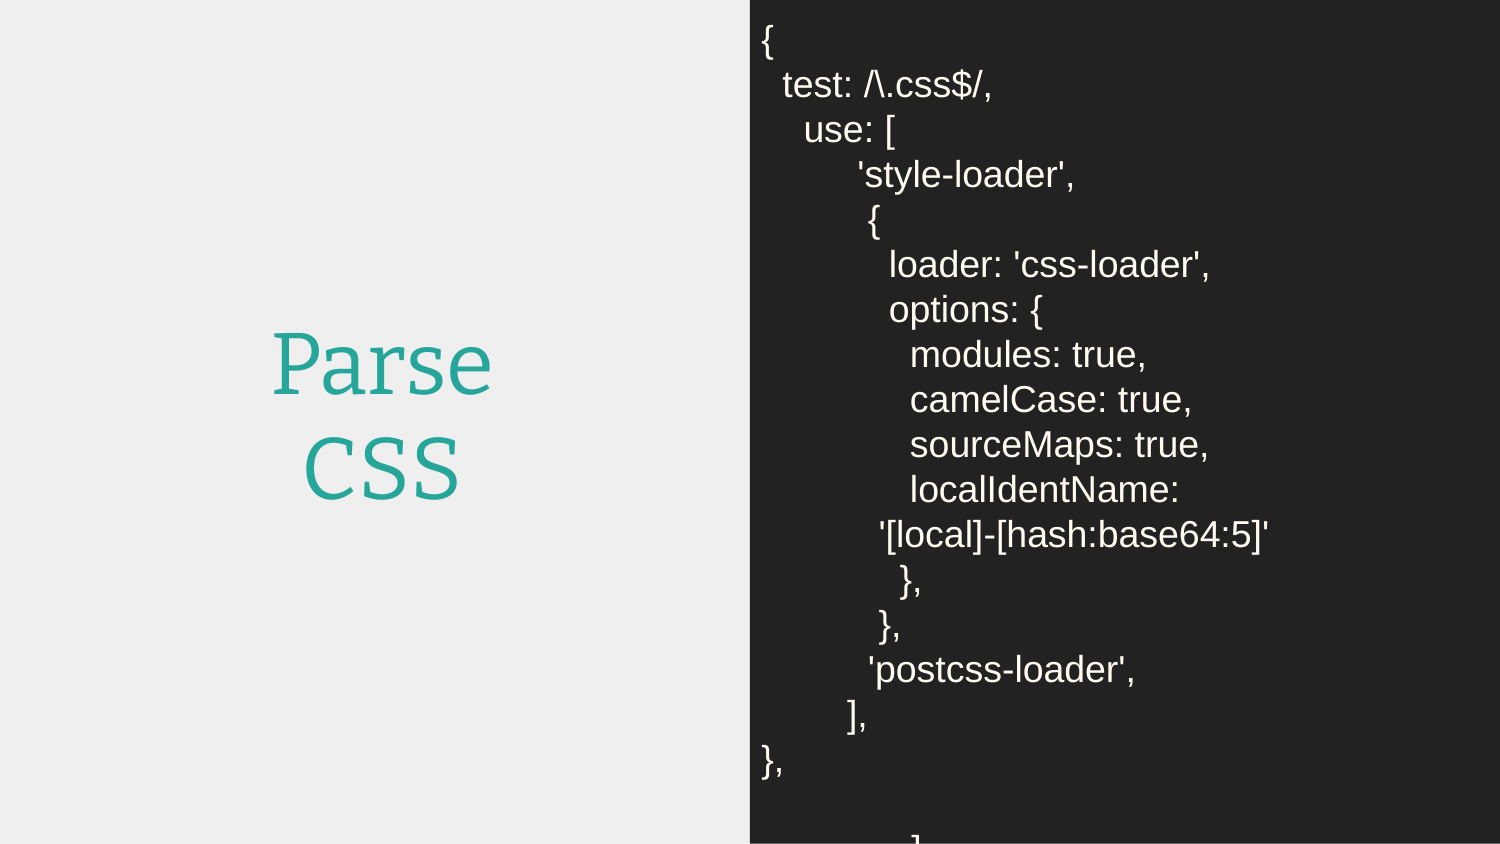

{
  test: /\.css$/,
    use: [
  'style-loader',
   {
     loader: 'css-loader',
     options: {
       modules: true,
       camelCase: true,
       sourceMaps: true,
       localIdentName:
    '[local]-[hash:base64:5]'
      },
    },
   'postcss-loader',
 ],
},

	]
}

# Parse
CSS